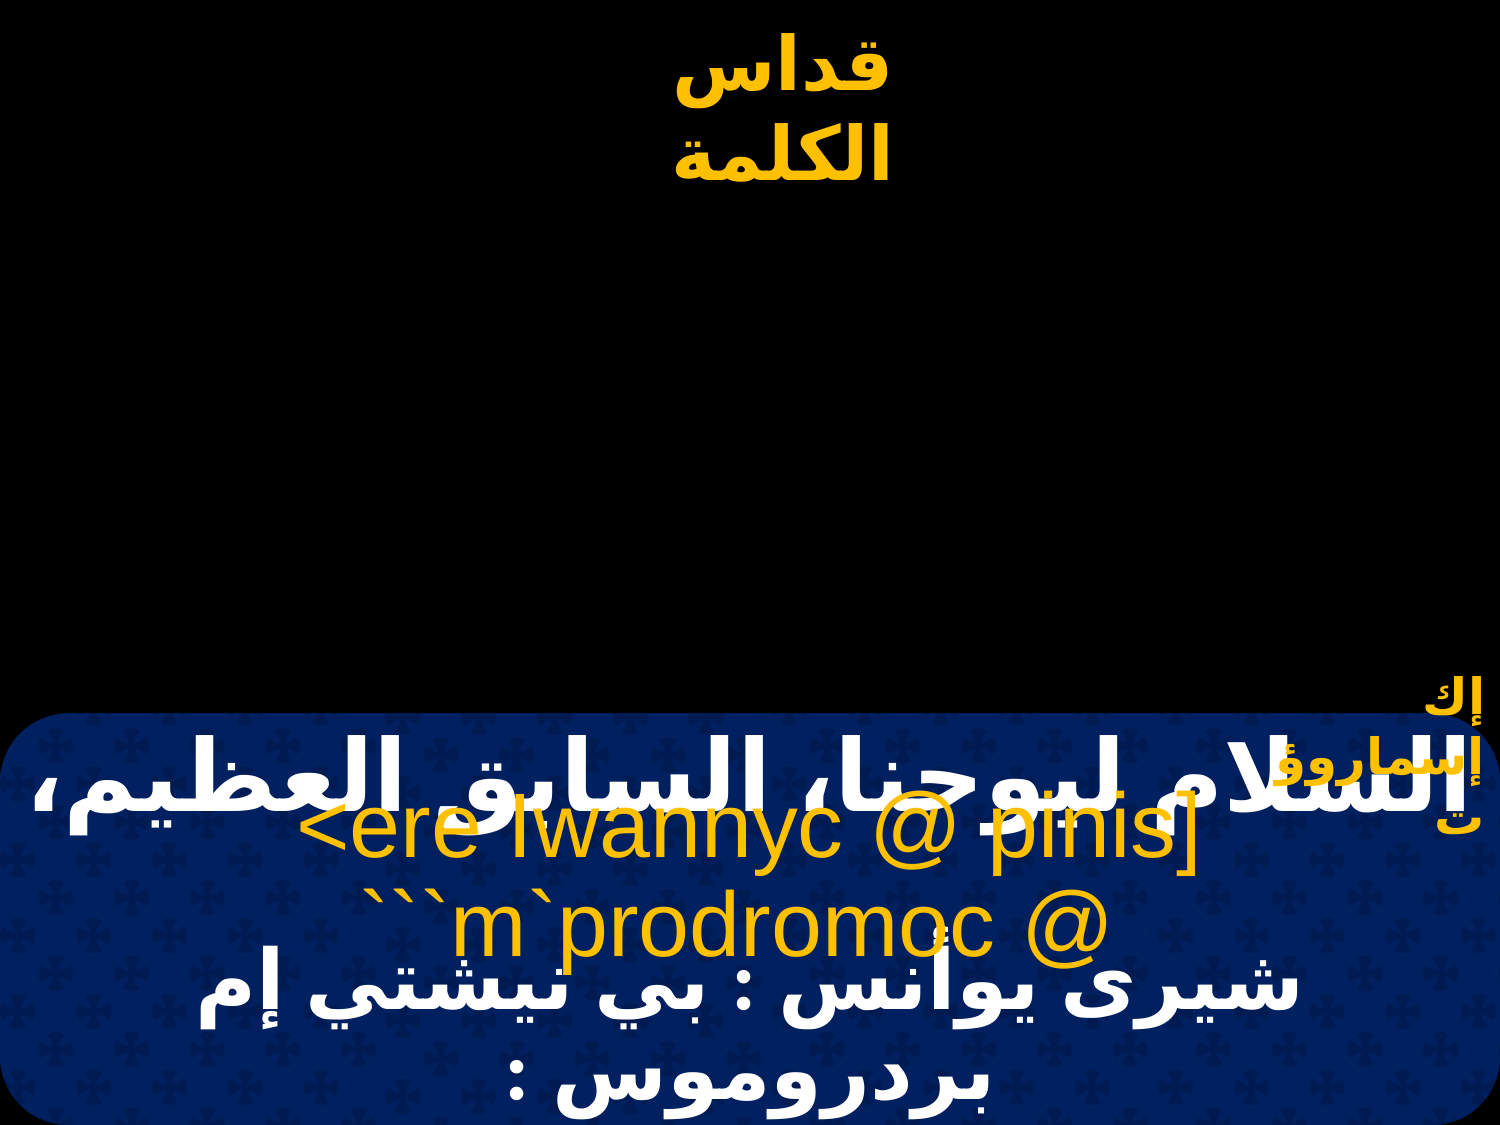

إك إسماروؤت
# السلام ليوحنا، السابق العظيم،
<ere Iwannyc @ pinis] ```m`prodromoc @
شيرى يوأنس : بي نيشتي إم بردروموس :